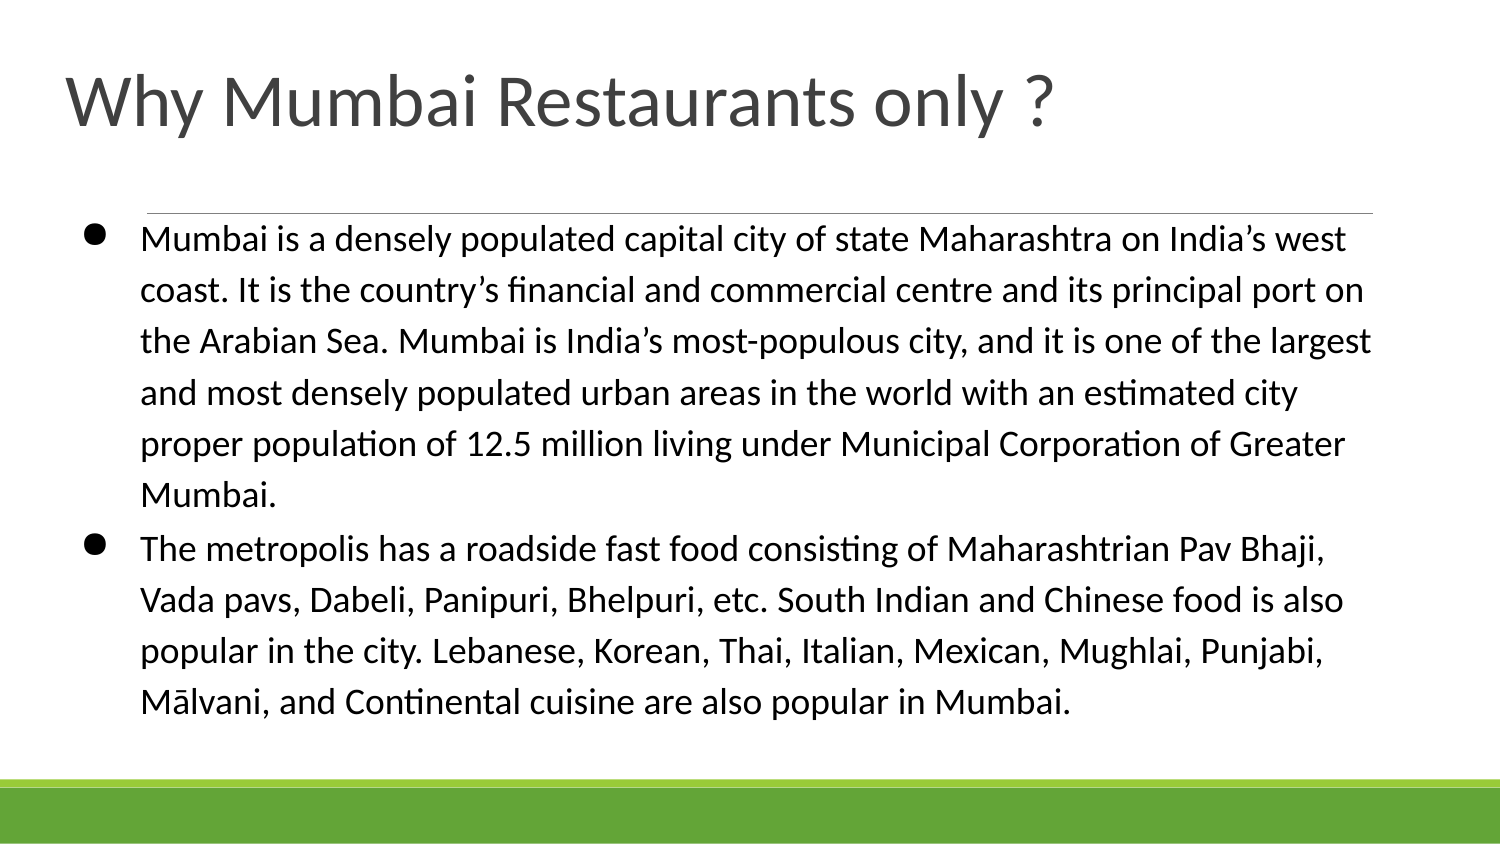

# Why Mumbai Restaurants only ?
Mumbai is a densely populated capital city of state Maharashtra on India’s west coast. It is the country’s financial and commercial centre and its principal port on the Arabian Sea. Mumbai is India’s most-populous city, and it is one of the largest and most densely populated urban areas in the world with an estimated city proper population of 12.5 million living under Municipal Corporation of Greater Mumbai.
The metropolis has a roadside fast food consisting of Maharashtrian Pav Bhaji, Vada pavs, Dabeli, Panipuri, Bhelpuri, etc. South Indian and Chinese food is also popular in the city. Lebanese, Korean, Thai, Italian, Mexican, Mughlai, Punjabi, Mālvani, and Continental cuisine are also popular in Mumbai.